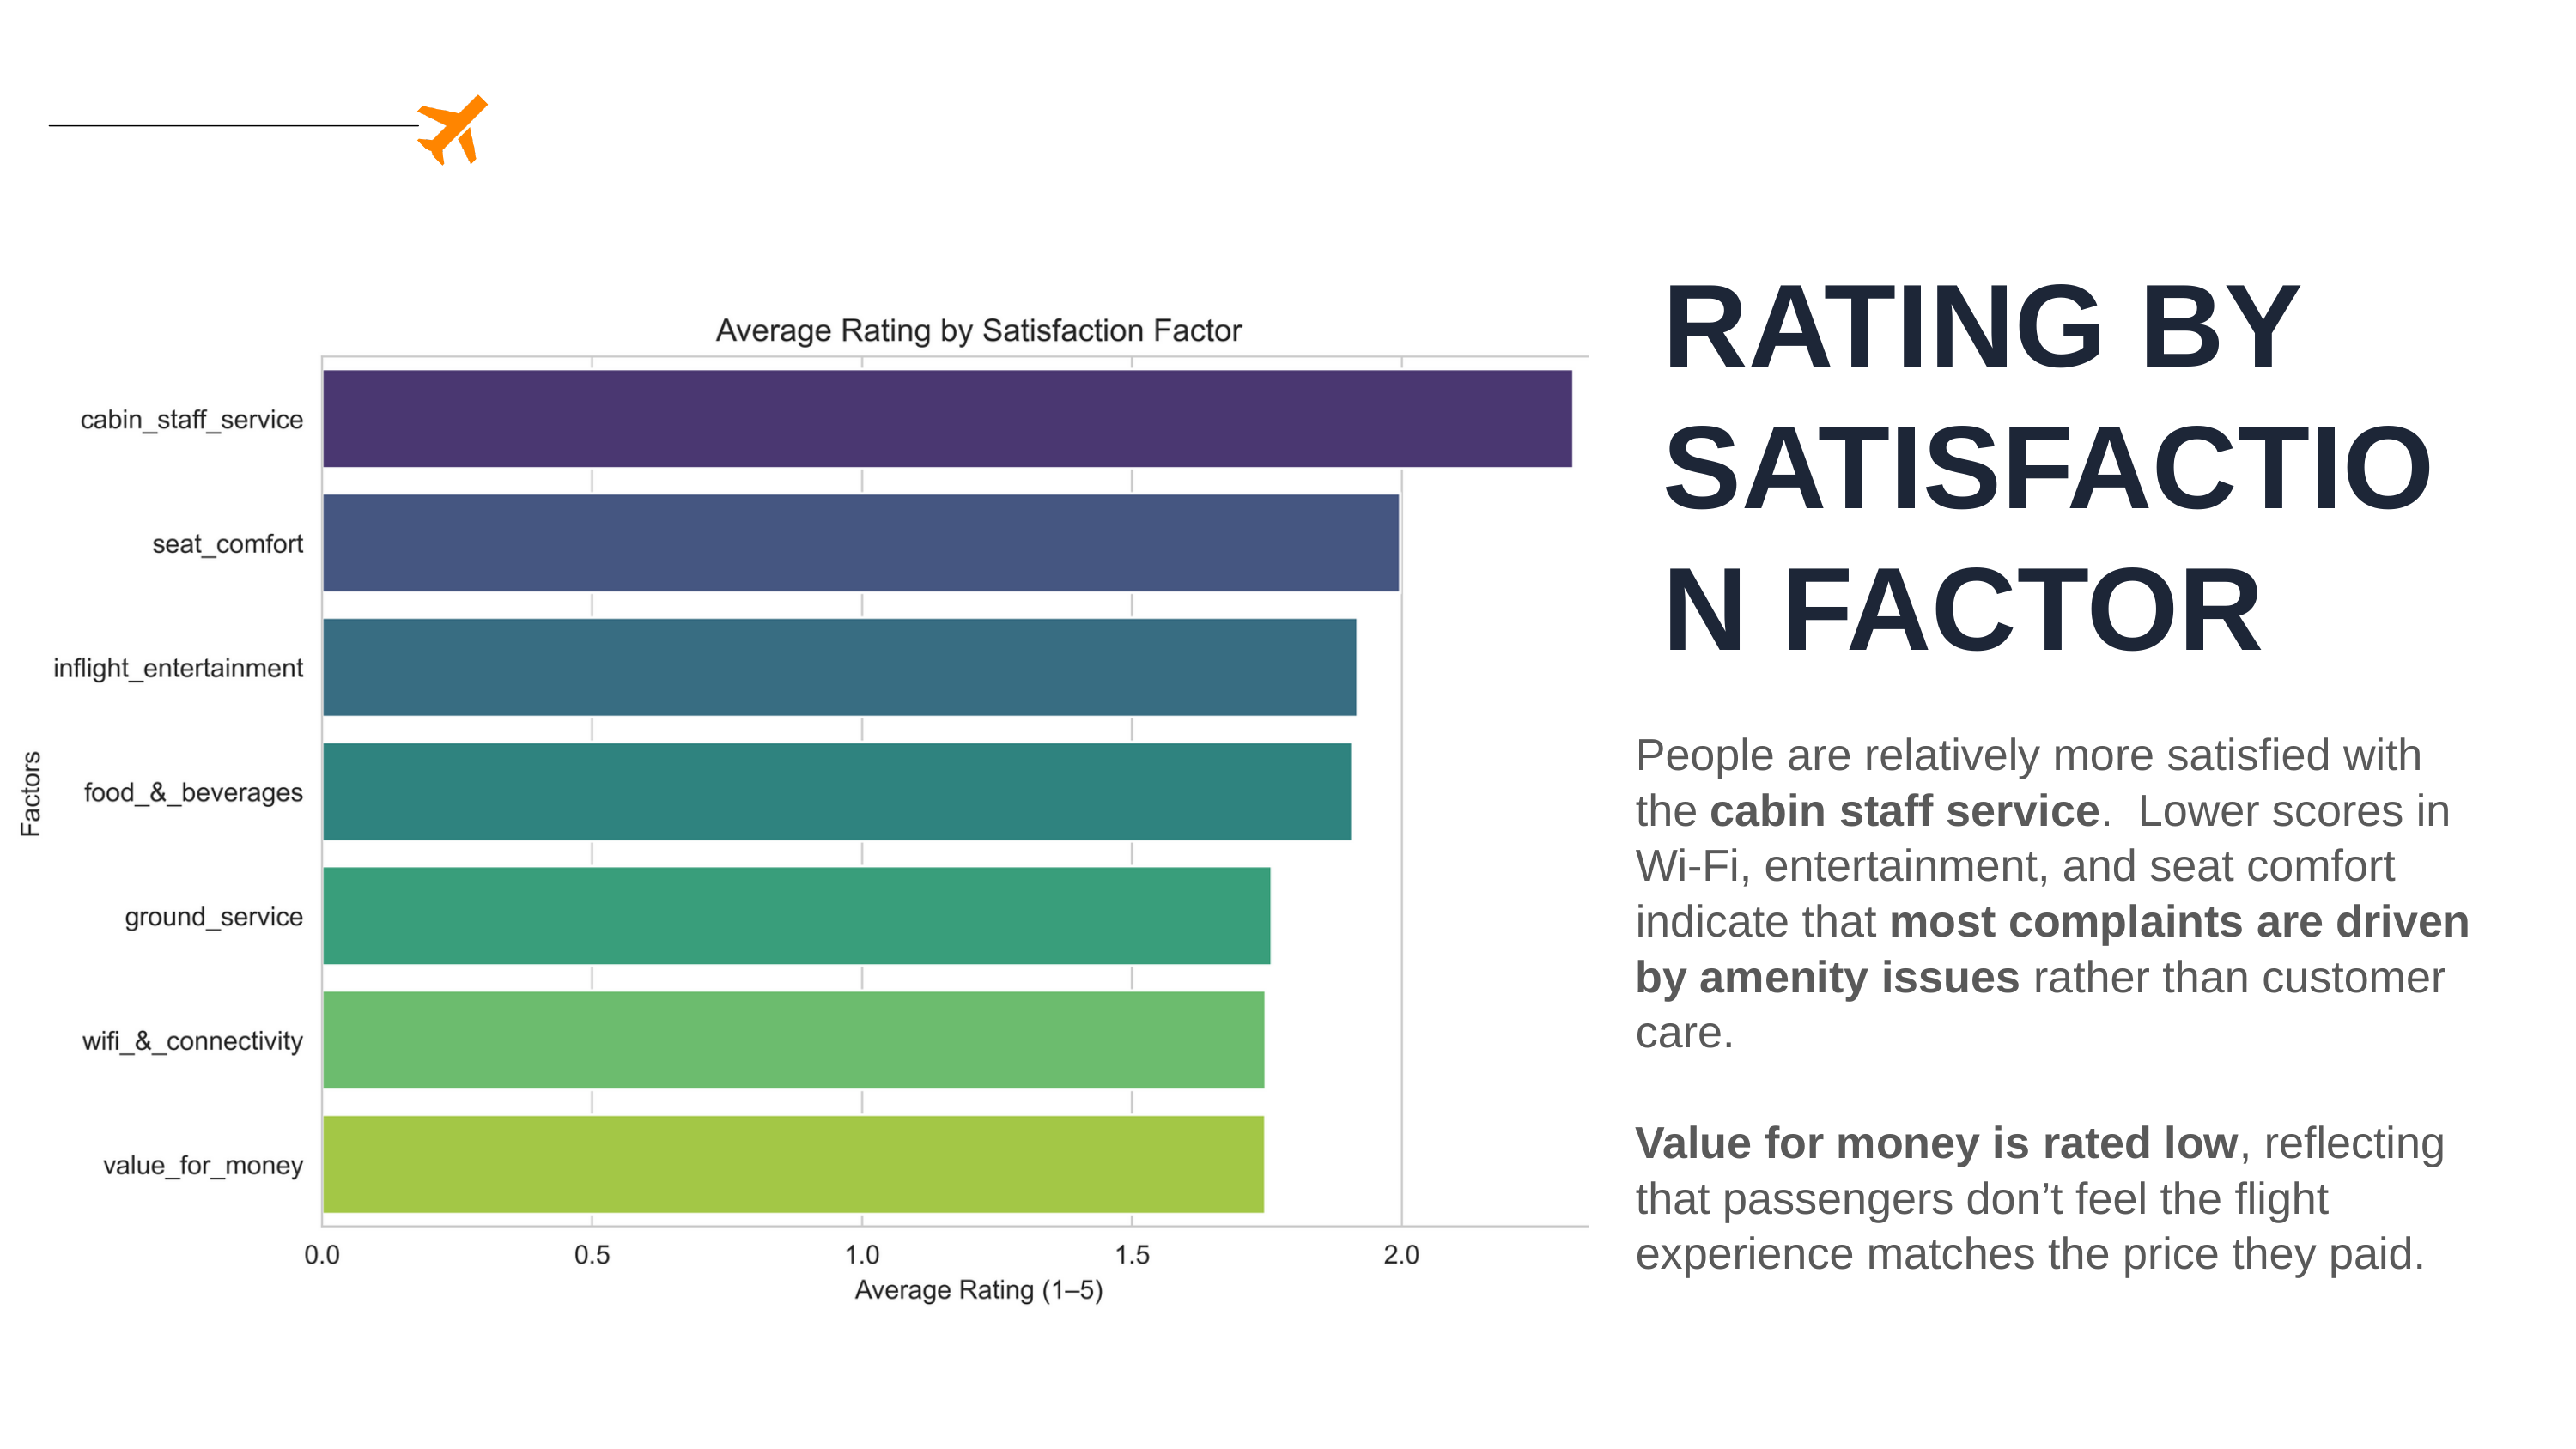

RATING BY SATISFACTION FACTOR

People are relatively more satisfied with the cabin staff service.  Lower scores in Wi-Fi, entertainment, and seat comfort indicate that most complaints are driven by amenity issues rather than customer care.

Value for money is rated low, reflecting that passengers don’t feel the flight experience matches the price they paid.